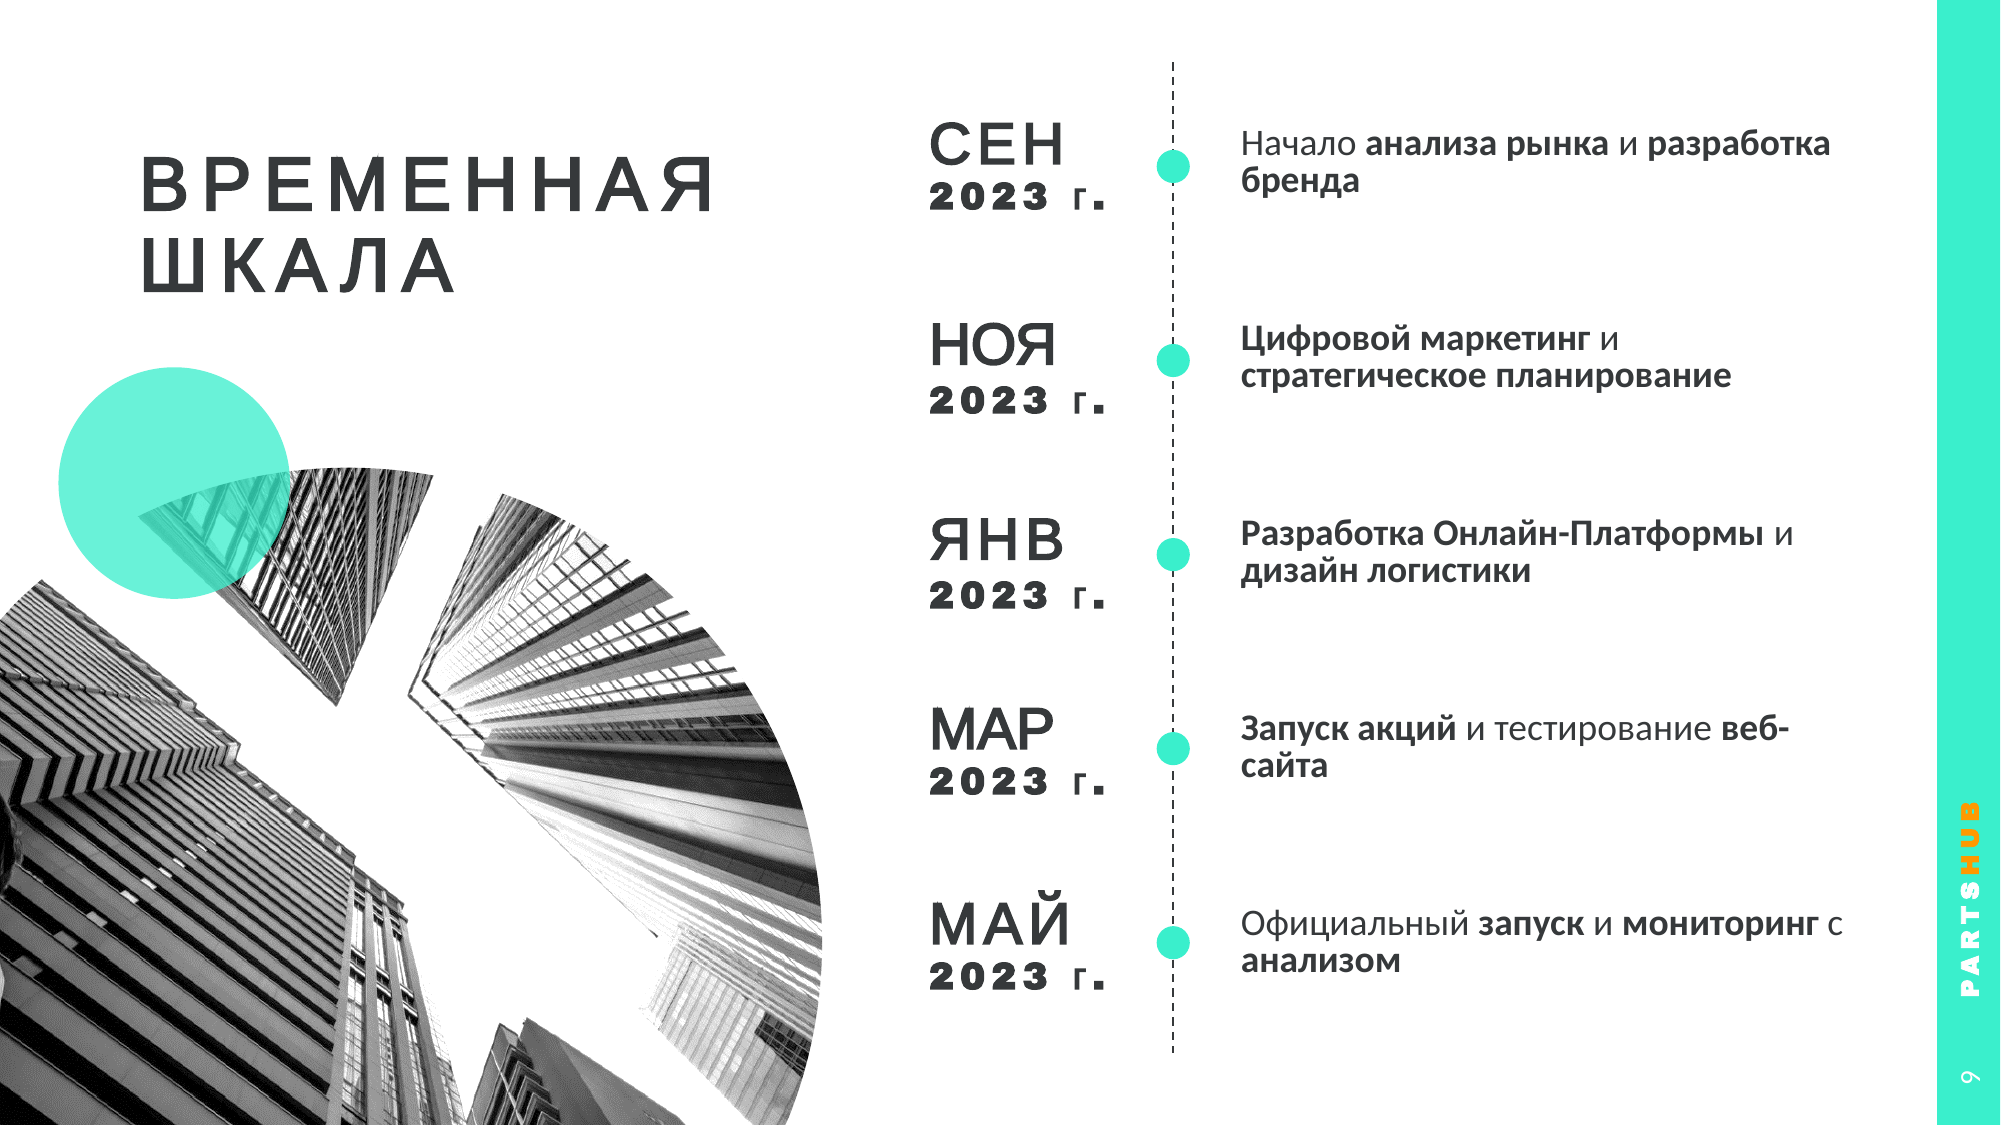

| СЕН 2023 г. | Начало анализа рынка и разработка бренда |
| --- | --- |
| НОЯ 2023 г. | Цифровой маркетинг и стратегическое планирование |
| ЯНВ 2023 г. | Разработка Онлайн-Платформы и дизайн логистики |
| МАР 2023 г. | Запуск акций и тестирование веб-сайта |
| МАЙ 2023 г. | Официальный запуск и мониторинг с анализом |
# ВРЕМЕННАЯ ШКАЛА

partshub

9